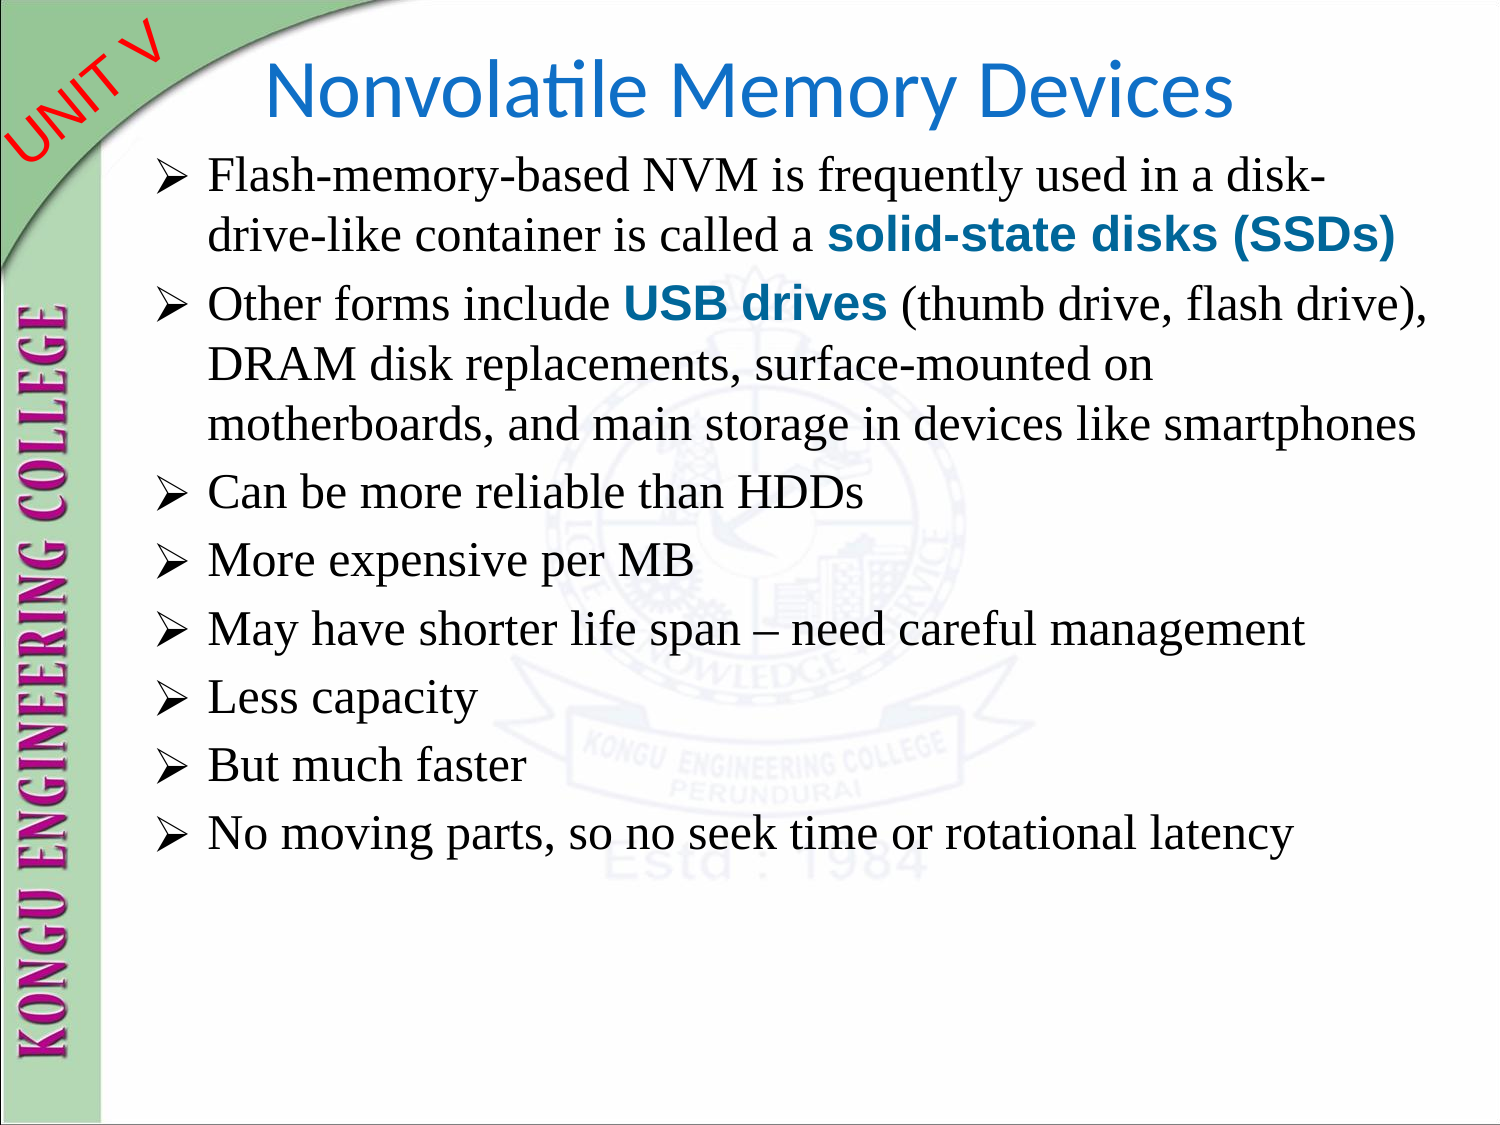

# Nonvolatile Memory Devices
Flash-memory-based NVM is frequently used in a disk-drive-like container is called a solid-state disks (SSDs)
Other forms include USB drives (thumb drive, flash drive), DRAM disk replacements, surface-mounted on motherboards, and main storage in devices like smartphones
Can be more reliable than HDDs
More expensive per MB
May have shorter life span – need careful management
Less capacity
But much faster
No moving parts, so no seek time or rotational latency